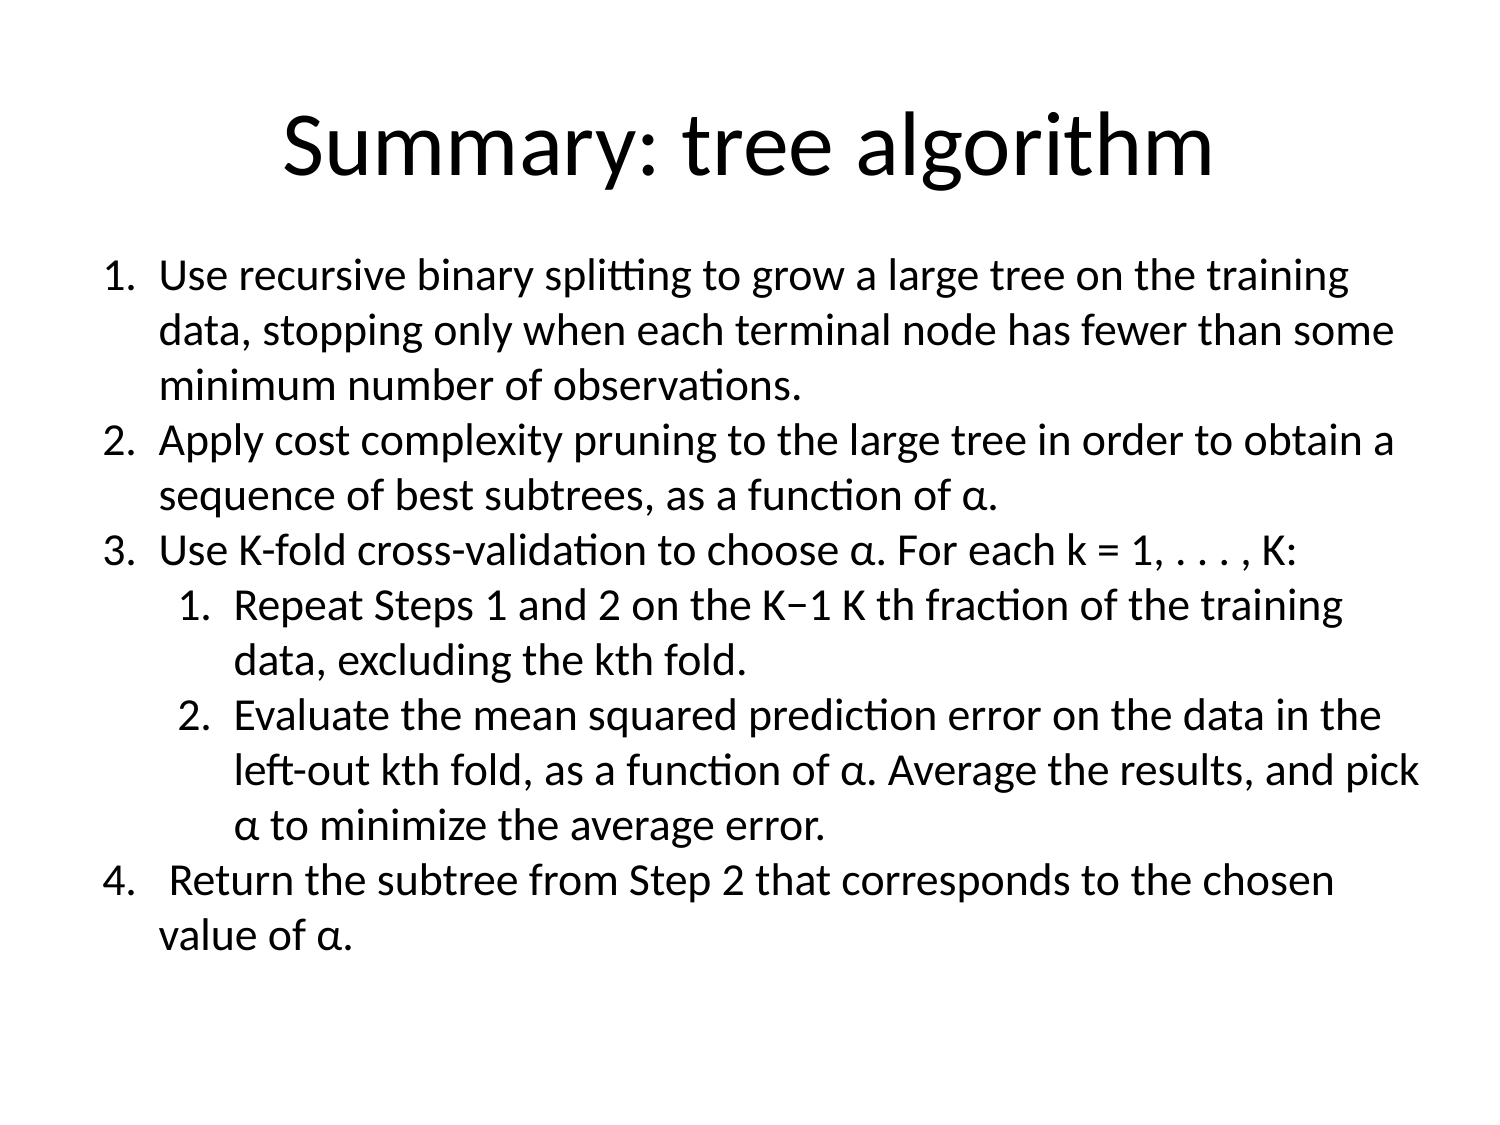

# Summary: tree algorithm
Use recursive binary splitting to grow a large tree on the training data, stopping only when each terminal node has fewer than some minimum number of observations.
Apply cost complexity pruning to the large tree in order to obtain a sequence of best subtrees, as a function of α.
Use K-fold cross-validation to choose α. For each k = 1, . . . , K:
Repeat Steps 1 and 2 on the K−1 K th fraction of the training data, excluding the kth fold.
Evaluate the mean squared prediction error on the data in the left-out kth fold, as a function of α. Average the results, and pick α to minimize the average error.
 Return the subtree from Step 2 that corresponds to the chosen value of α.